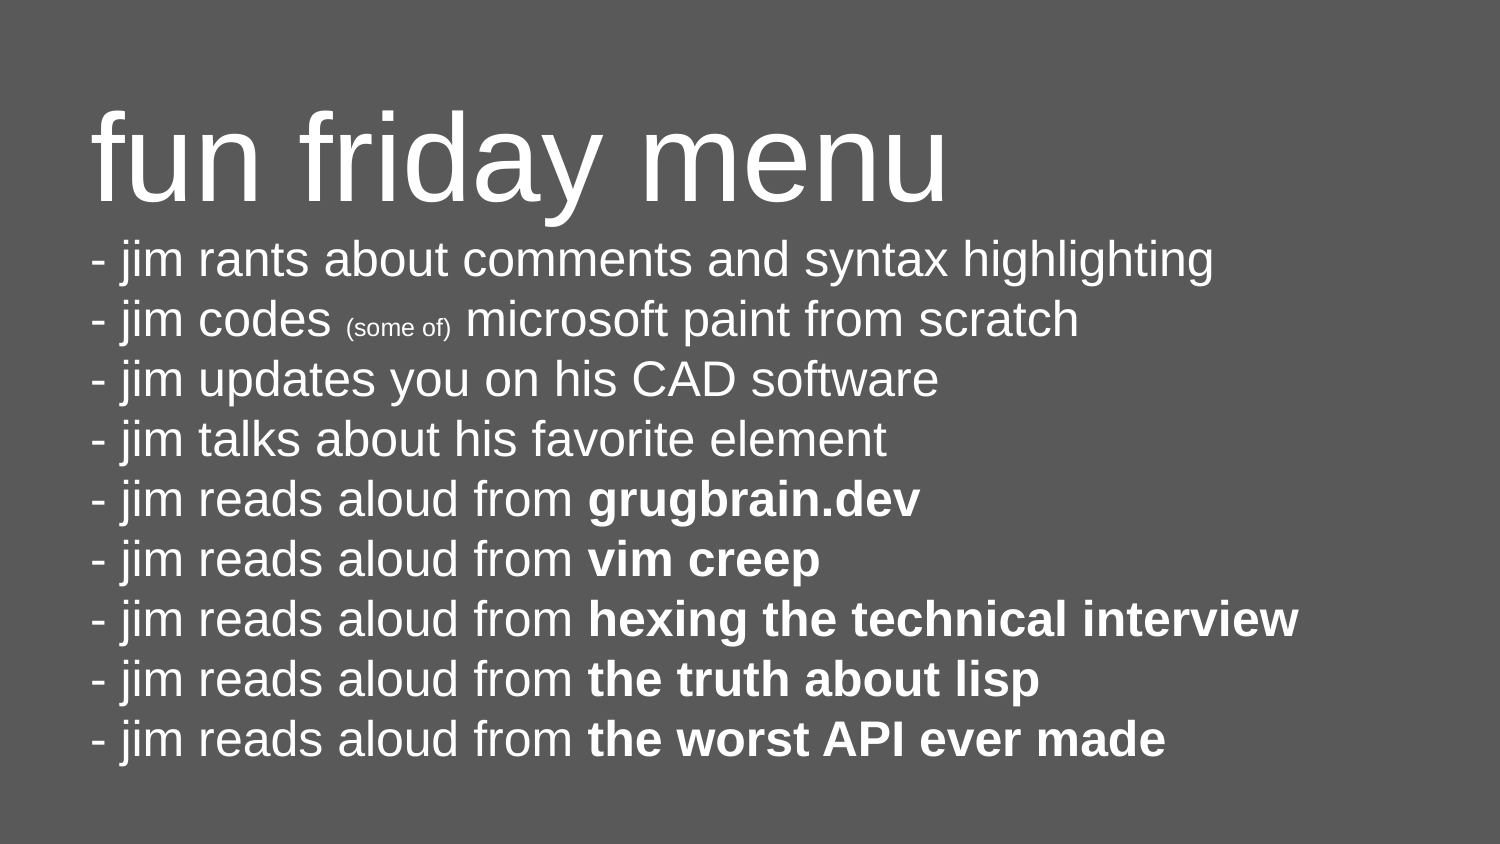

# fun friday menu - jim rants about comments and syntax highlighting - jim codes (some of) microsoft paint from scratch - jim updates you on his CAD software - jim talks about his favorite element - jim reads aloud from grugbrain.dev - jim reads aloud from vim creep - jim reads aloud from hexing the technical interview - jim reads aloud from the truth about lisp - jim reads aloud from the worst API ever made